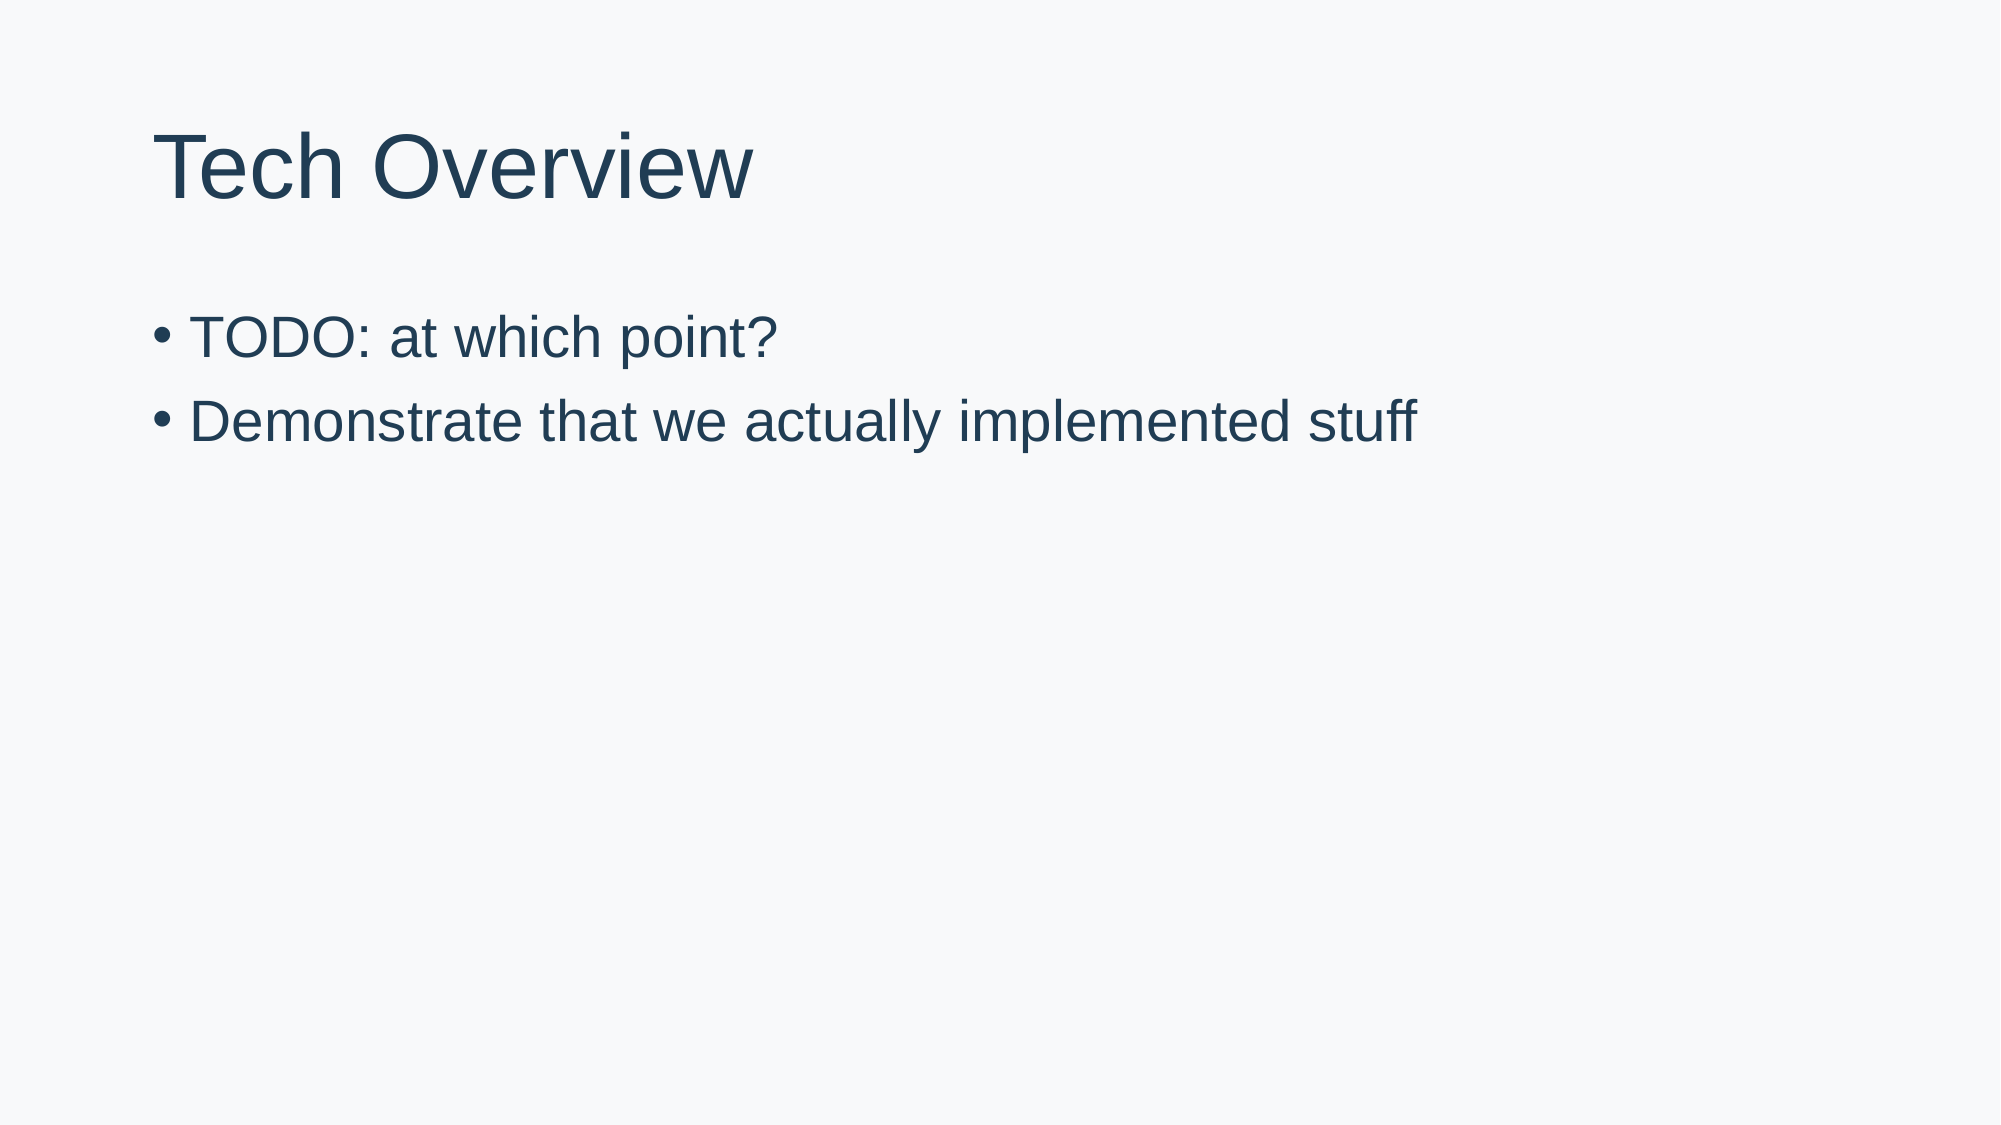

# Tech Overview
TODO: at which point?
Demonstrate that we actually implemented stuff